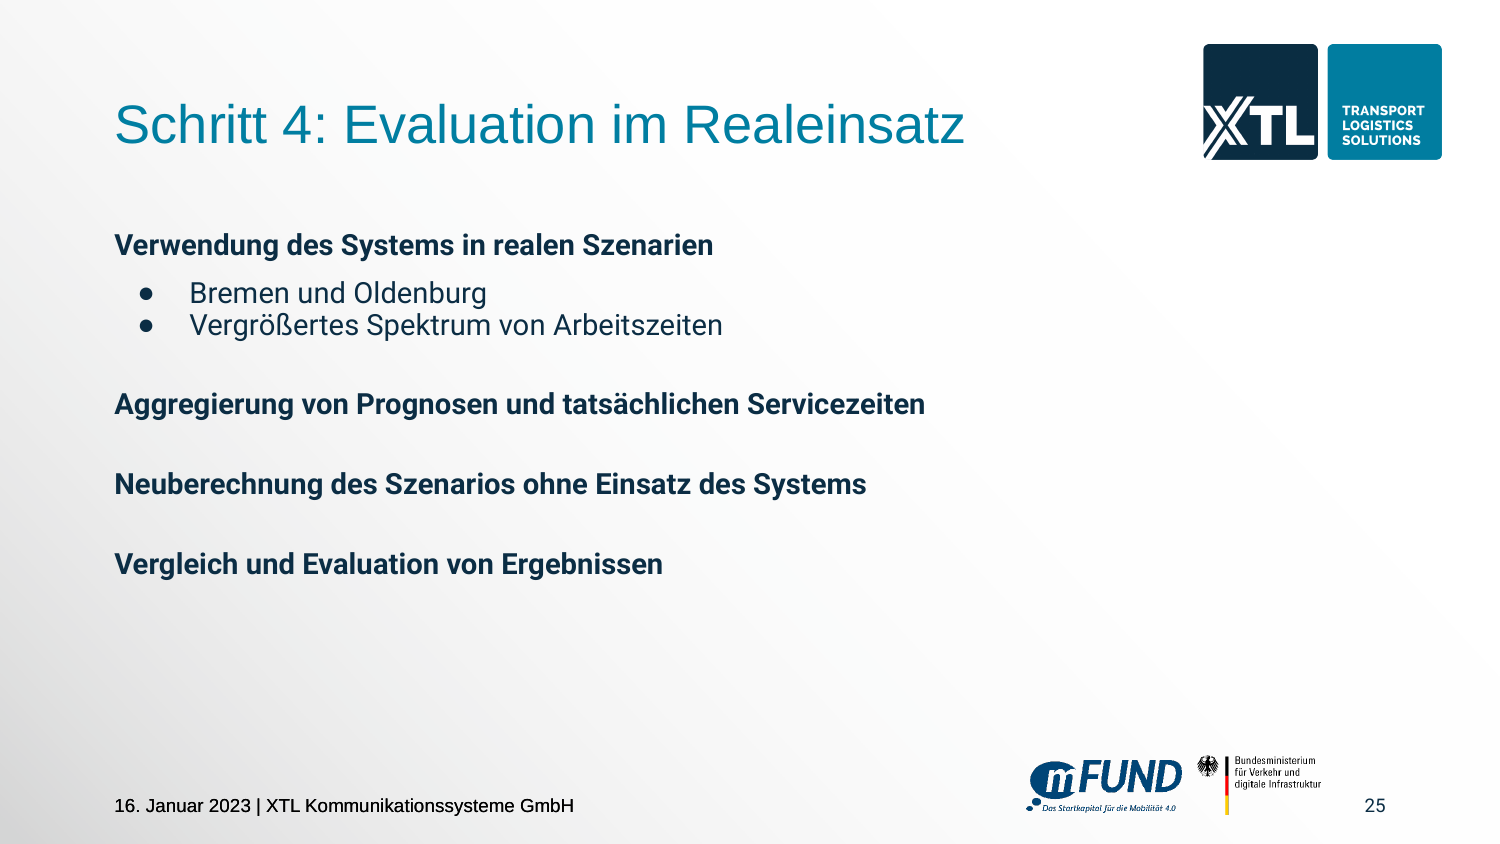

# Schritt 4: Evaluation im Realeinsatz
Verwendung des Systems in realen Szenarien
Bremen und Oldenburg
Vergrößertes Spektrum von Arbeitszeiten
Aggregierung von Prognosen und tatsächlichen Servicezeiten
Neuberechnung des Szenarios ohne Einsatz des Systems
Vergleich und Evaluation von Ergebnissen

25